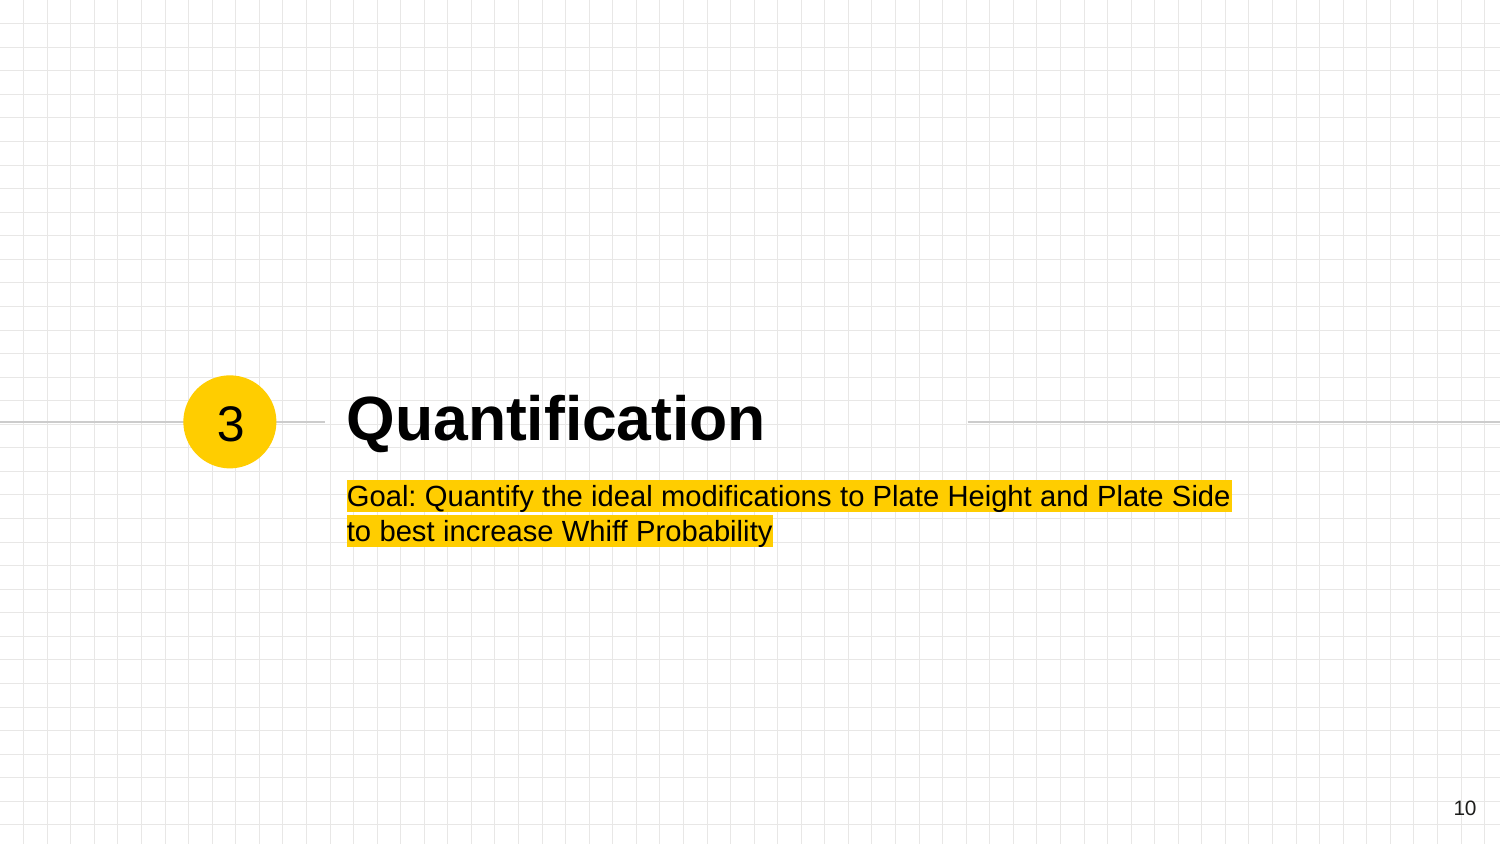

# Quantification
3
Goal: Quantify the ideal modifications to Plate Height and Plate Side to best increase Whiff Probability
10